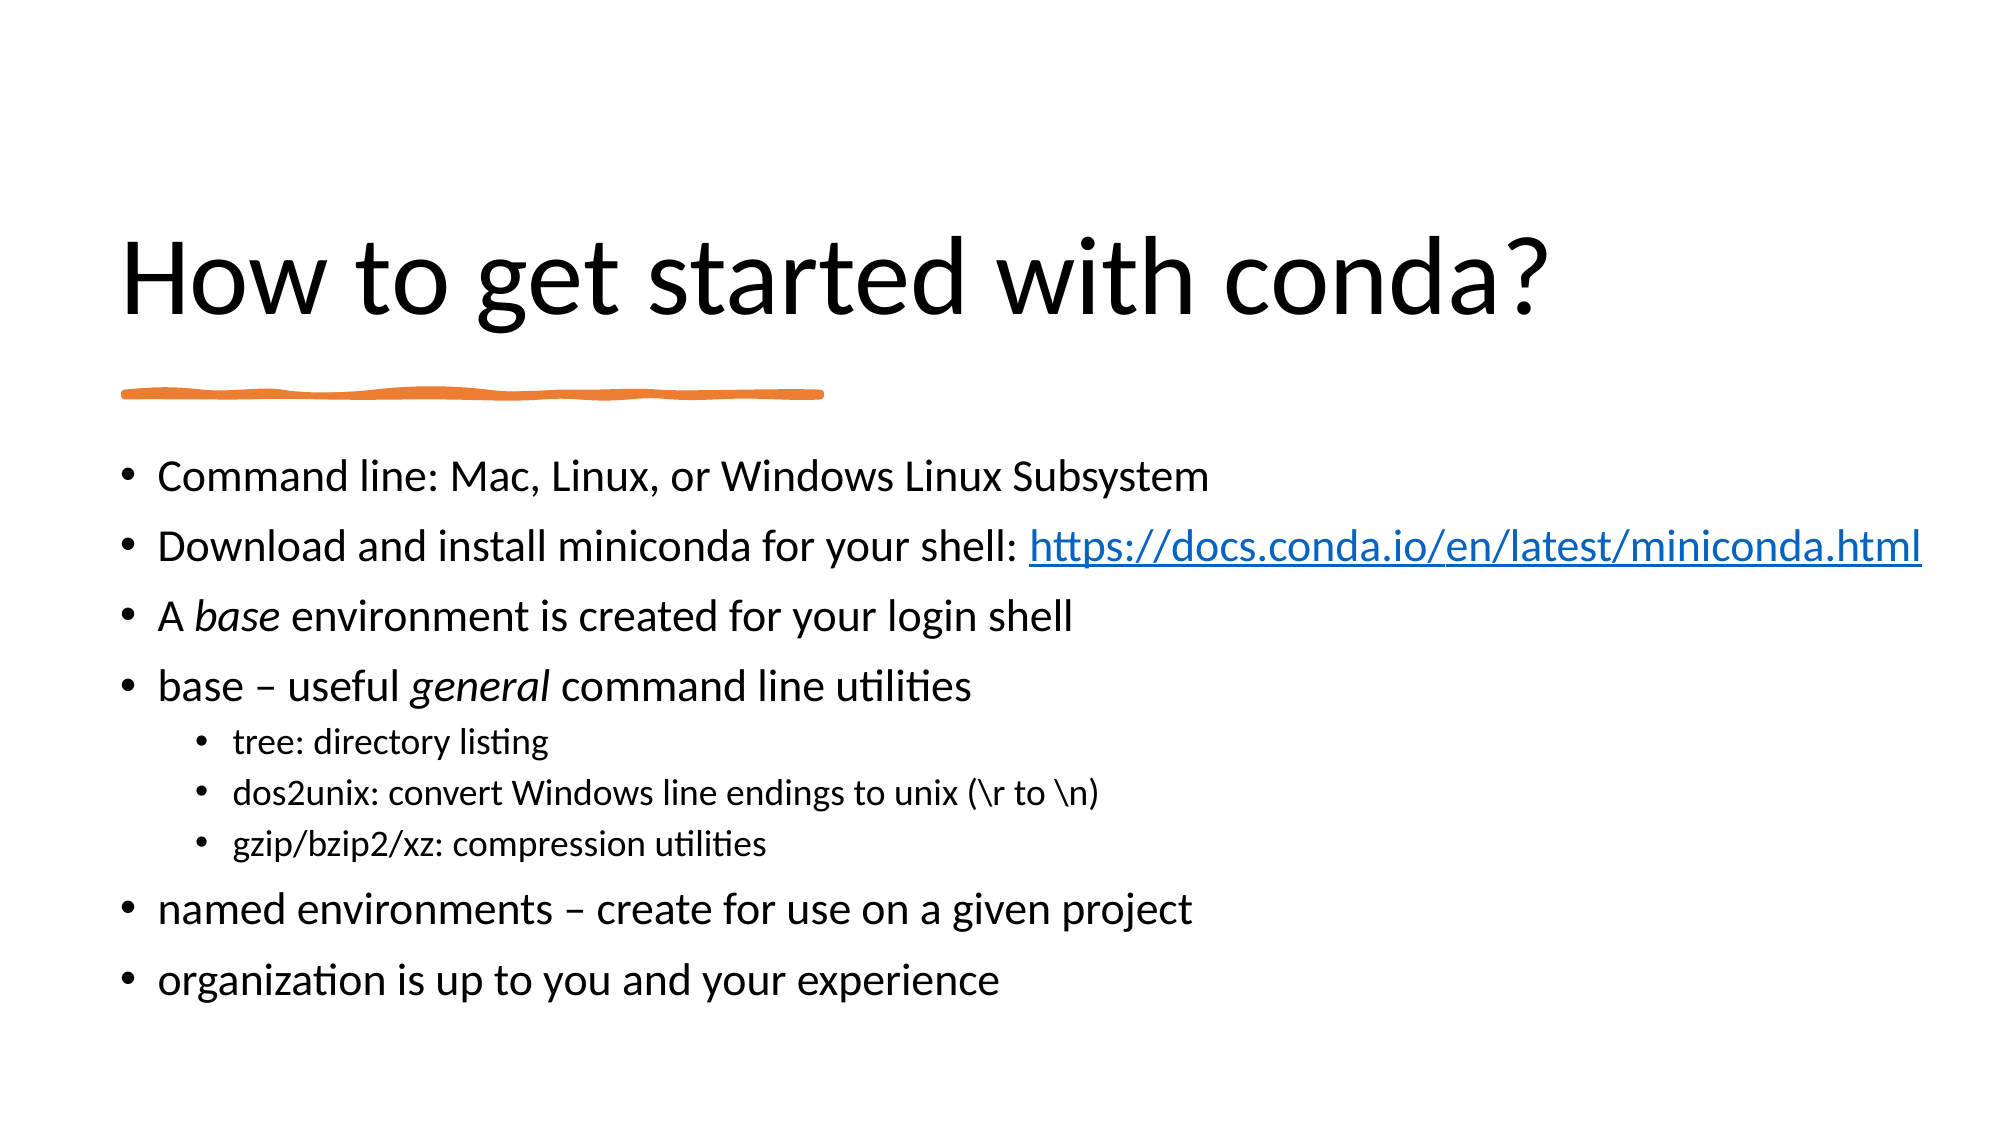

# How to get started with conda?

Command line: Mac, Linux, or Windows Linux Subsystem
Download and install miniconda for your shell: https://docs.conda.io/en/latest/miniconda.html
A base environment is created for your login shell
base – useful general command line utilities
tree: directory listing
dos2unix: convert Windows line endings to unix (\r to \n)
gzip/bzip2/xz: compression utilities
named environments – create for use on a given project
organization is up to you and your experience